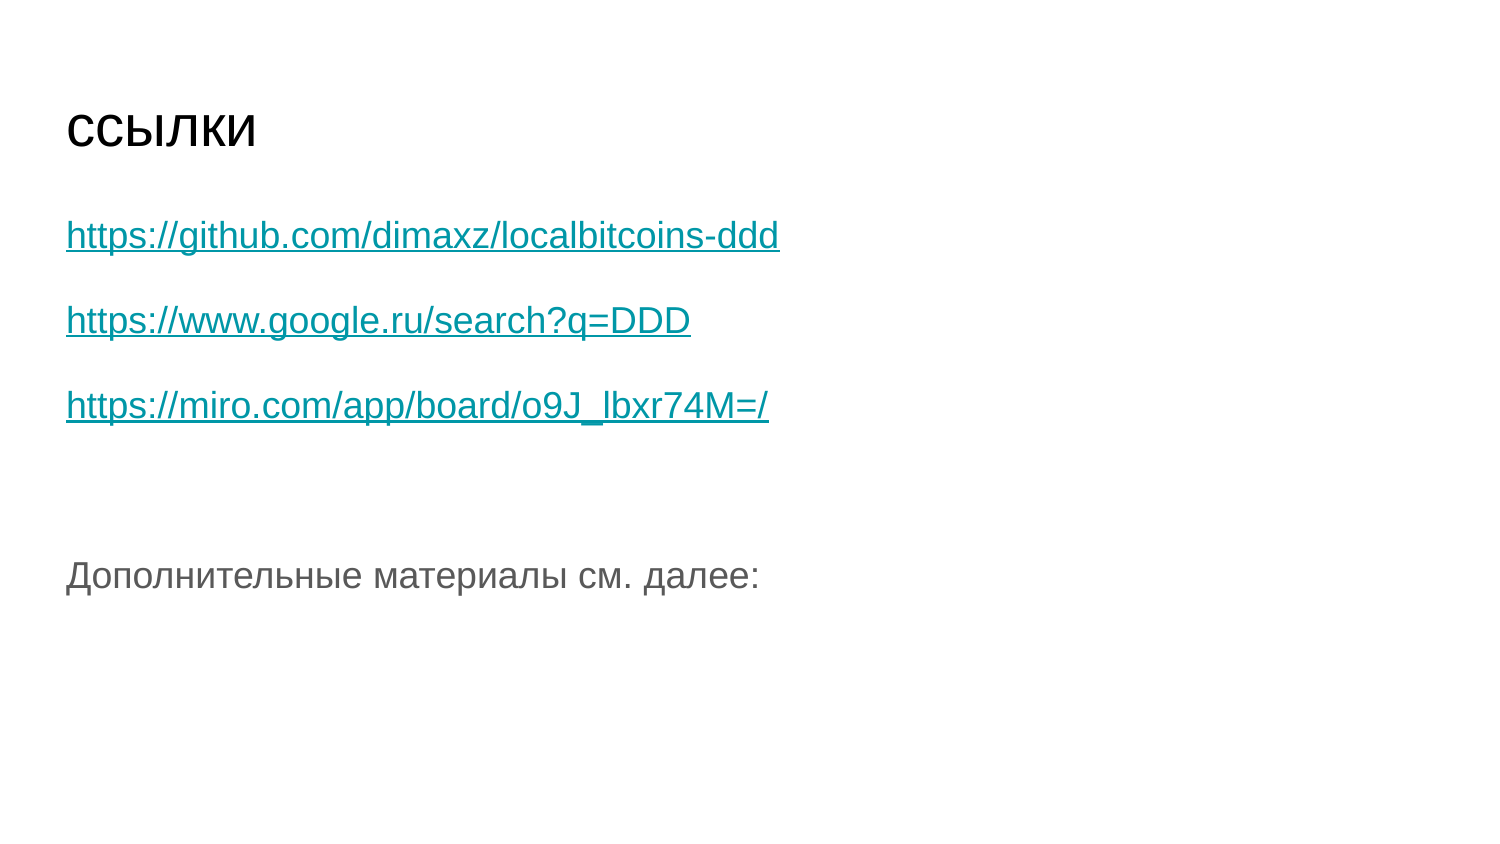

# ссылки
https://github.com/dimaxz/localbitcoins-ddd
https://www.google.ru/search?q=DDD
https://miro.com/app/board/o9J_lbxr74M=/

Дополнительные материалы см. далее: